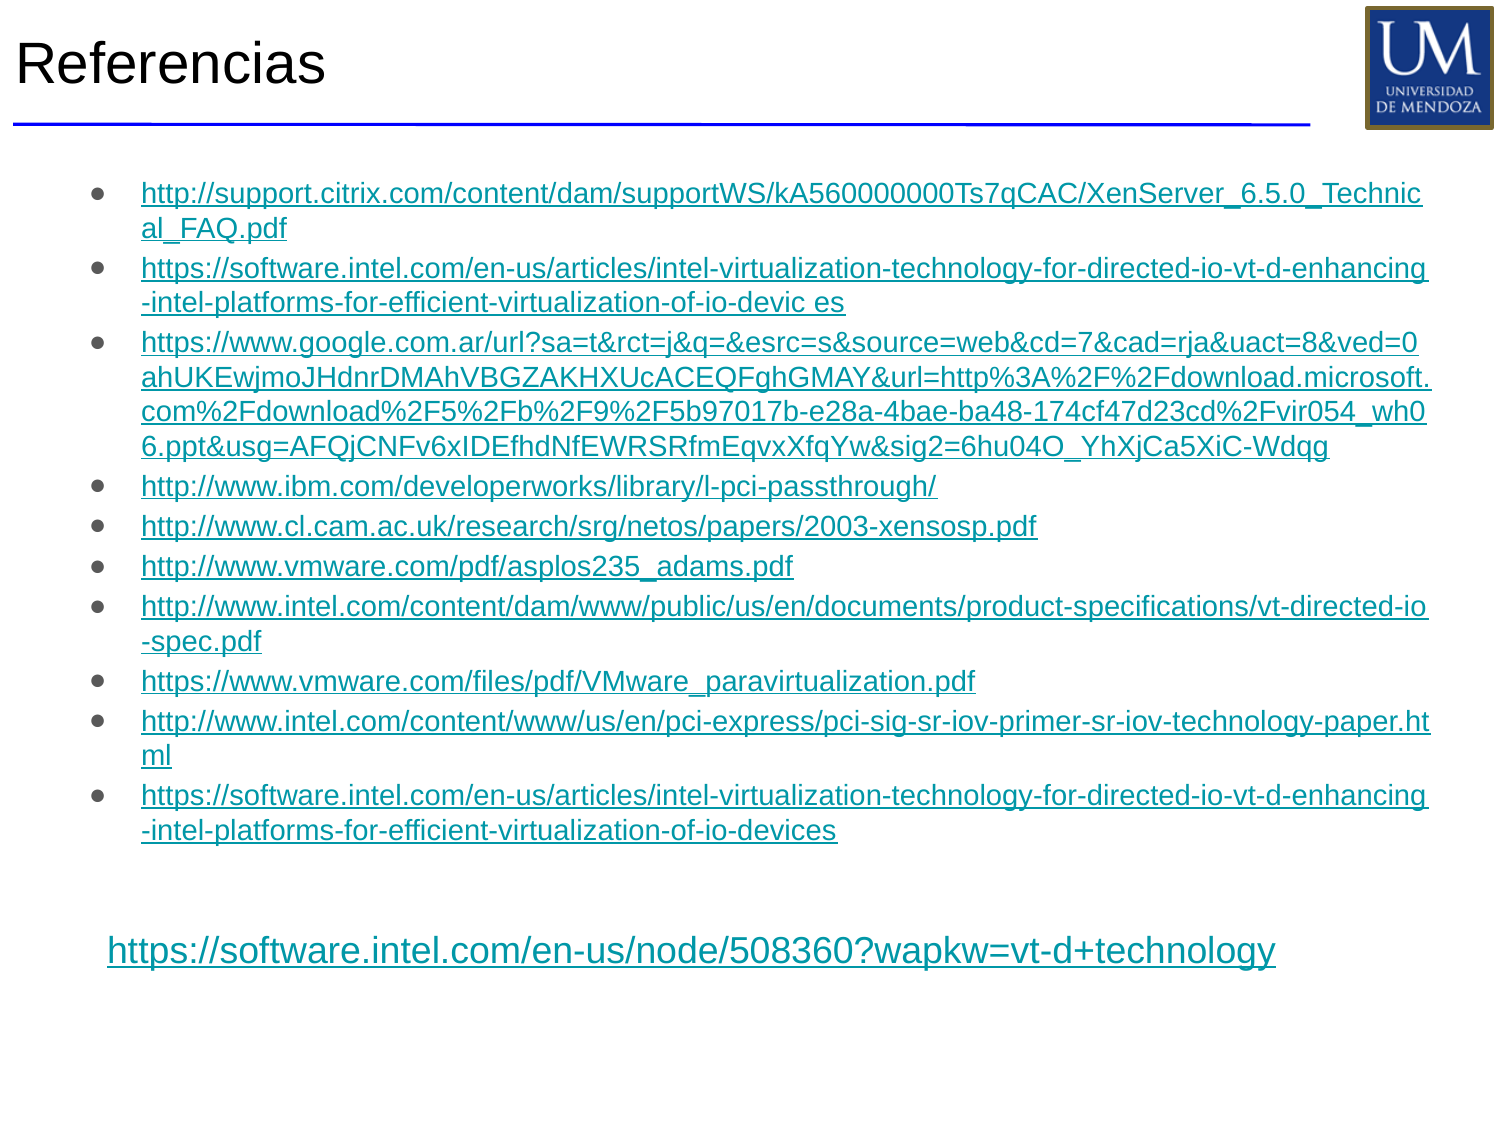

# Referencias
http://support.citrix.com/content/dam/supportWS/kA560000000Ts7qCAC/XenServer_6.5.0_Technical_FAQ.pdf
https://software.intel.com/en-us/articles/intel-virtualization-technology-for-directed-io-vt-d-enhancing-intel-platforms-for-efficient-virtualization-of-io-devic es
https://www.google.com.ar/url?sa=t&rct=j&q=&esrc=s&source=web&cd=7&cad=rja&uact=8&ved=0ahUKEwjmoJHdnrDMAhVBGZAKHXUcACEQFghGMAY&url=http%3A%2F%2Fdownload.microsoft.com%2Fdownload%2F5%2Fb%2F9%2F5b97017b-e28a-4bae-ba48-174cf47d23cd%2Fvir054_wh06.ppt&usg=AFQjCNFv6xIDEfhdNfEWRSRfmEqvxXfqYw&sig2=6hu04O_YhXjCa5XiC-Wdqg
http://www.ibm.com/developerworks/library/l-pci-passthrough/
http://www.cl.cam.ac.uk/research/srg/netos/papers/2003-xensosp.pdf
http://www.vmware.com/pdf/asplos235_adams.pdf
http://www.intel.com/content/dam/www/public/us/en/documents/product-specifications/vt-directed-io-spec.pdf
https://www.vmware.com/files/pdf/VMware_paravirtualization.pdf
http://www.intel.com/content/www/us/en/pci-express/pci-sig-sr-iov-primer-sr-iov-technology-paper.html
https://software.intel.com/en-us/articles/intel-virtualization-technology-for-directed-io-vt-d-enhancing-intel-platforms-for-efficient-virtualization-of-io-devices

https://software.intel.com/en-us/node/508360?wapkw=vt-d+technology